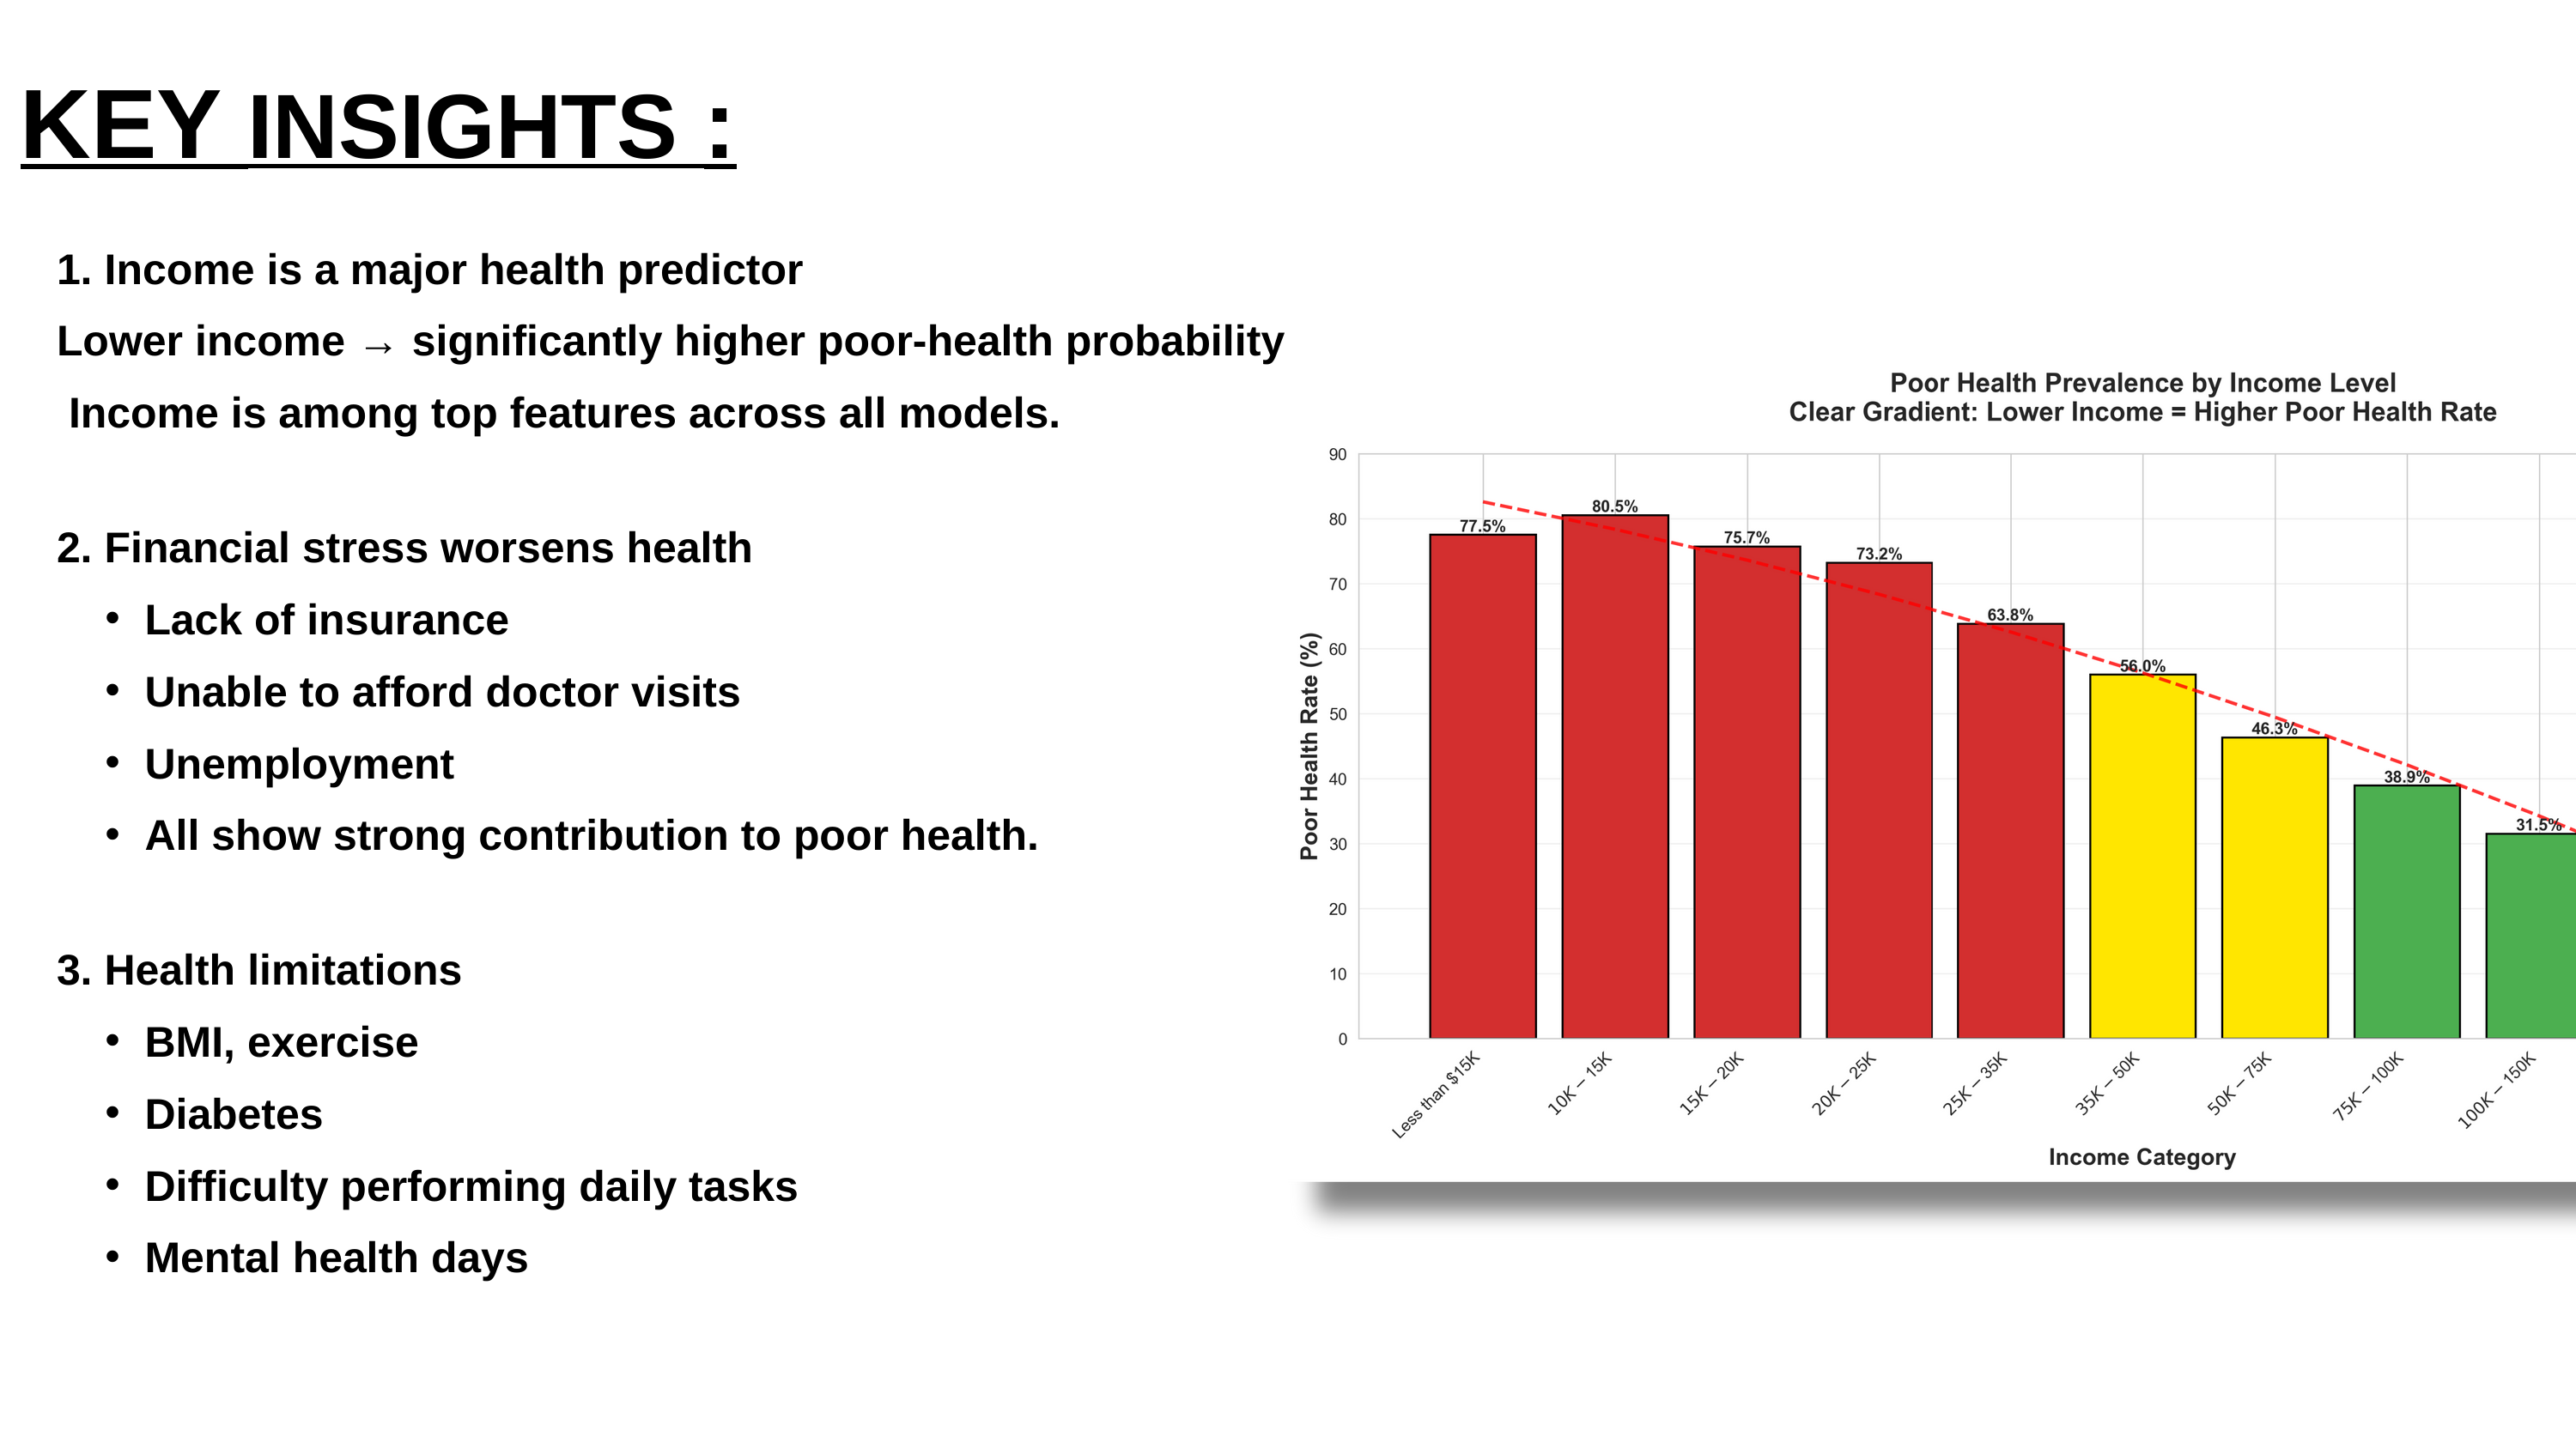

KEY INSIGHTS :
1. Income is a major health predictor
Lower income → significantly higher poor-health probability
 Income is among top features across all models.

2. Financial stress worsens health
Lack of insurance
Unable to afford doctor visits
Unemployment
All show strong contribution to poor health.

3. Health limitations
BMI, exercise
Diabetes
Difficulty performing daily tasks
Mental health days